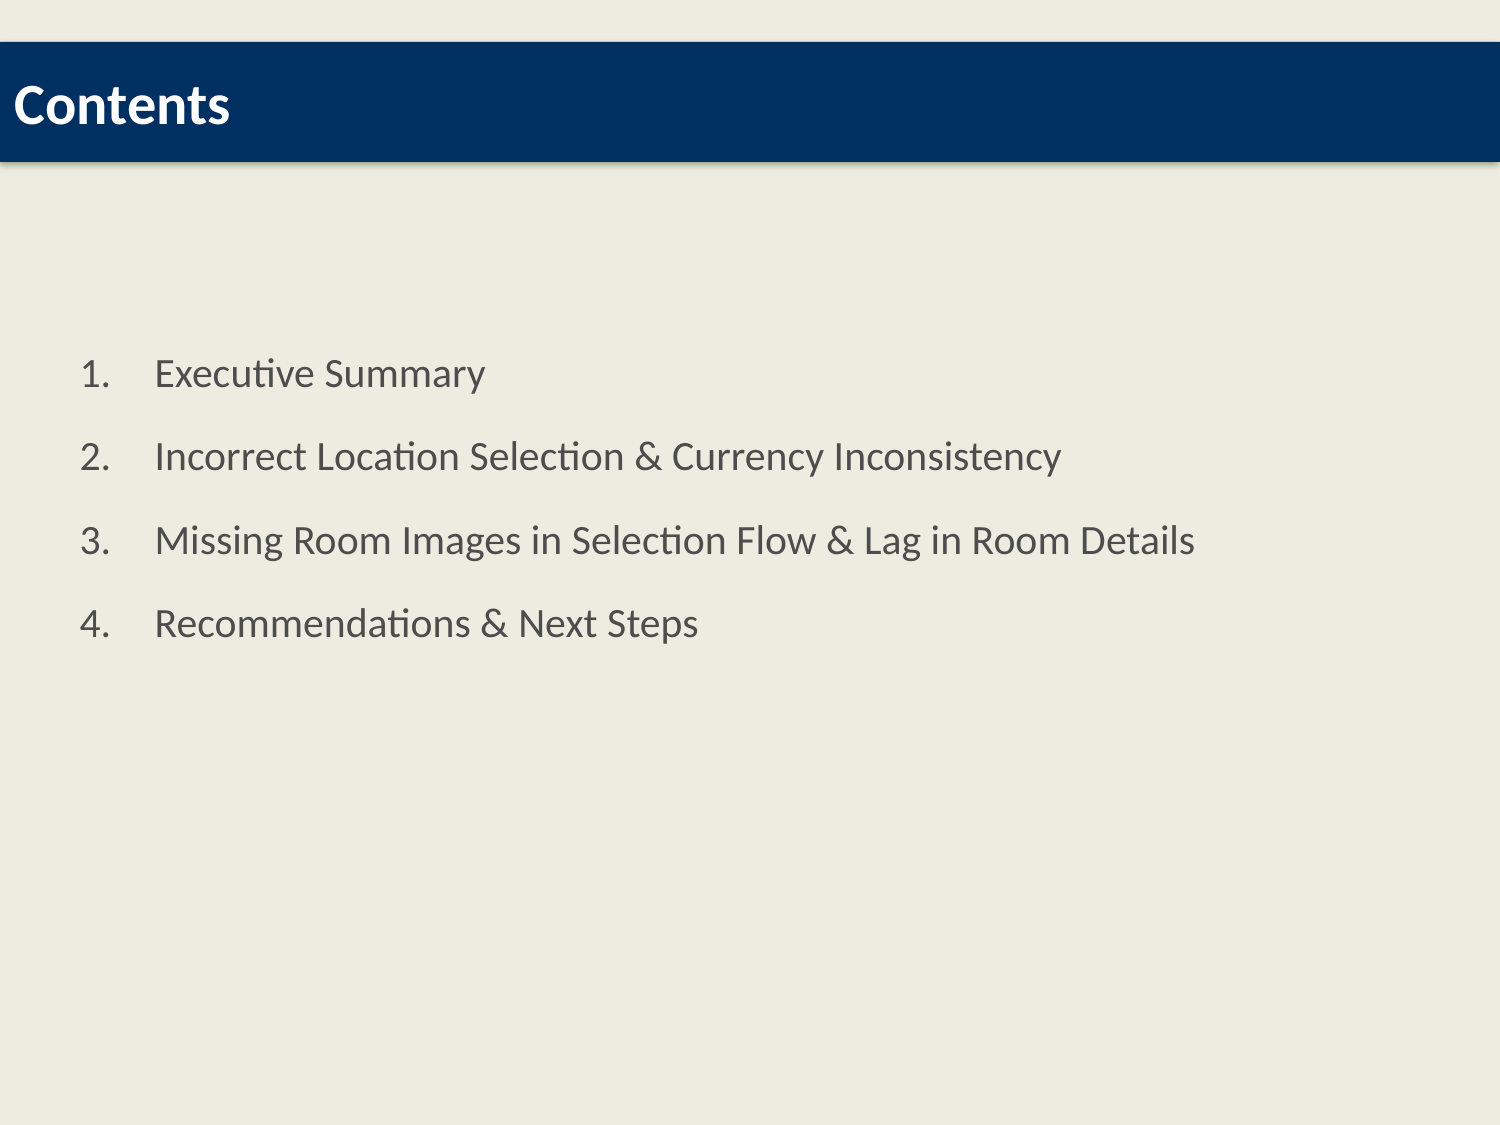

Contents

Executive Summary
Incorrect Location Selection & Currency Inconsistency
Missing Room Images in Selection Flow & Lag in Room Details
Recommendations & Next Steps